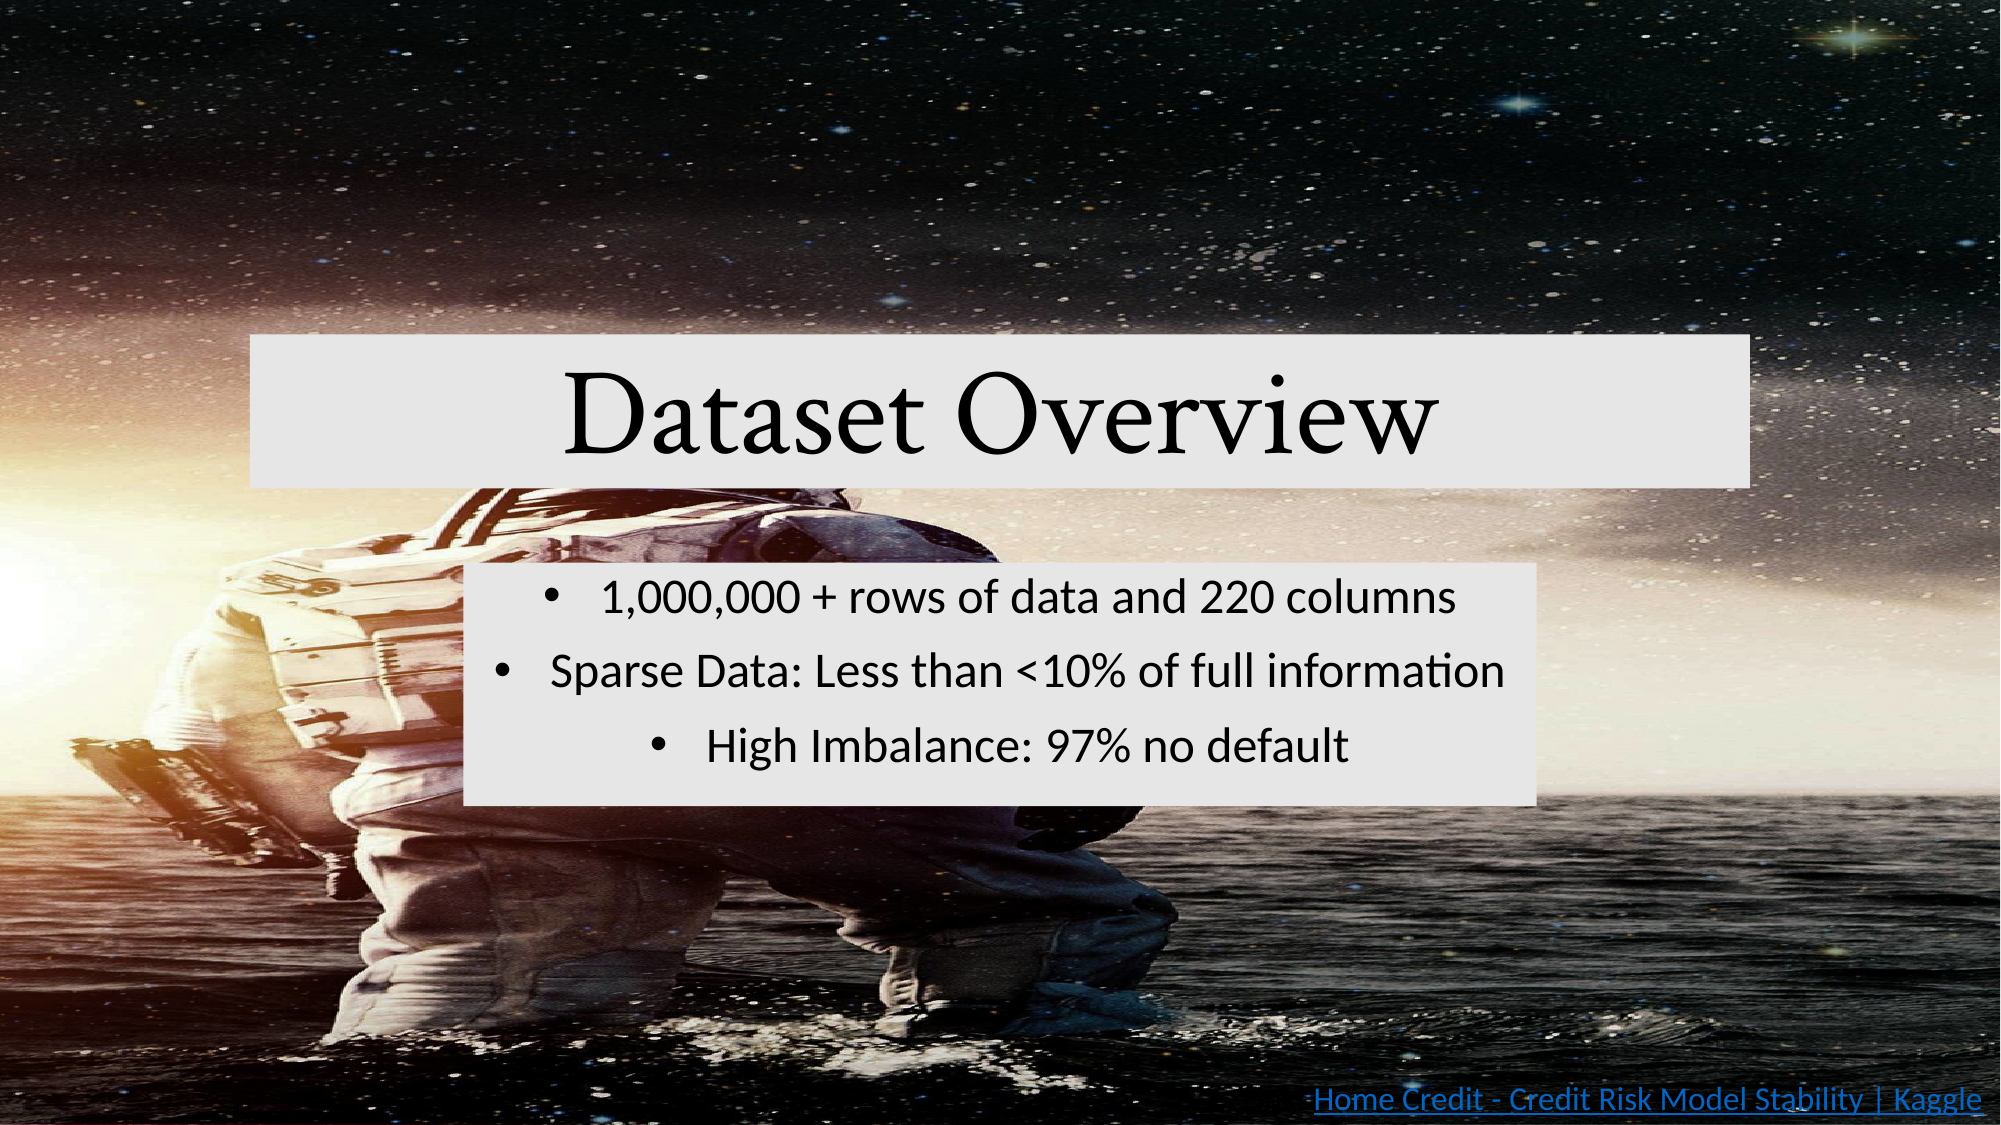

# Dataset Overview
1,000,000 + rows of data and 220 columns
Sparse Data: Less than <10% of full information
High Imbalance: 97% no default

Link: Home Credit - Credit Risk Model Stability | Kaggle